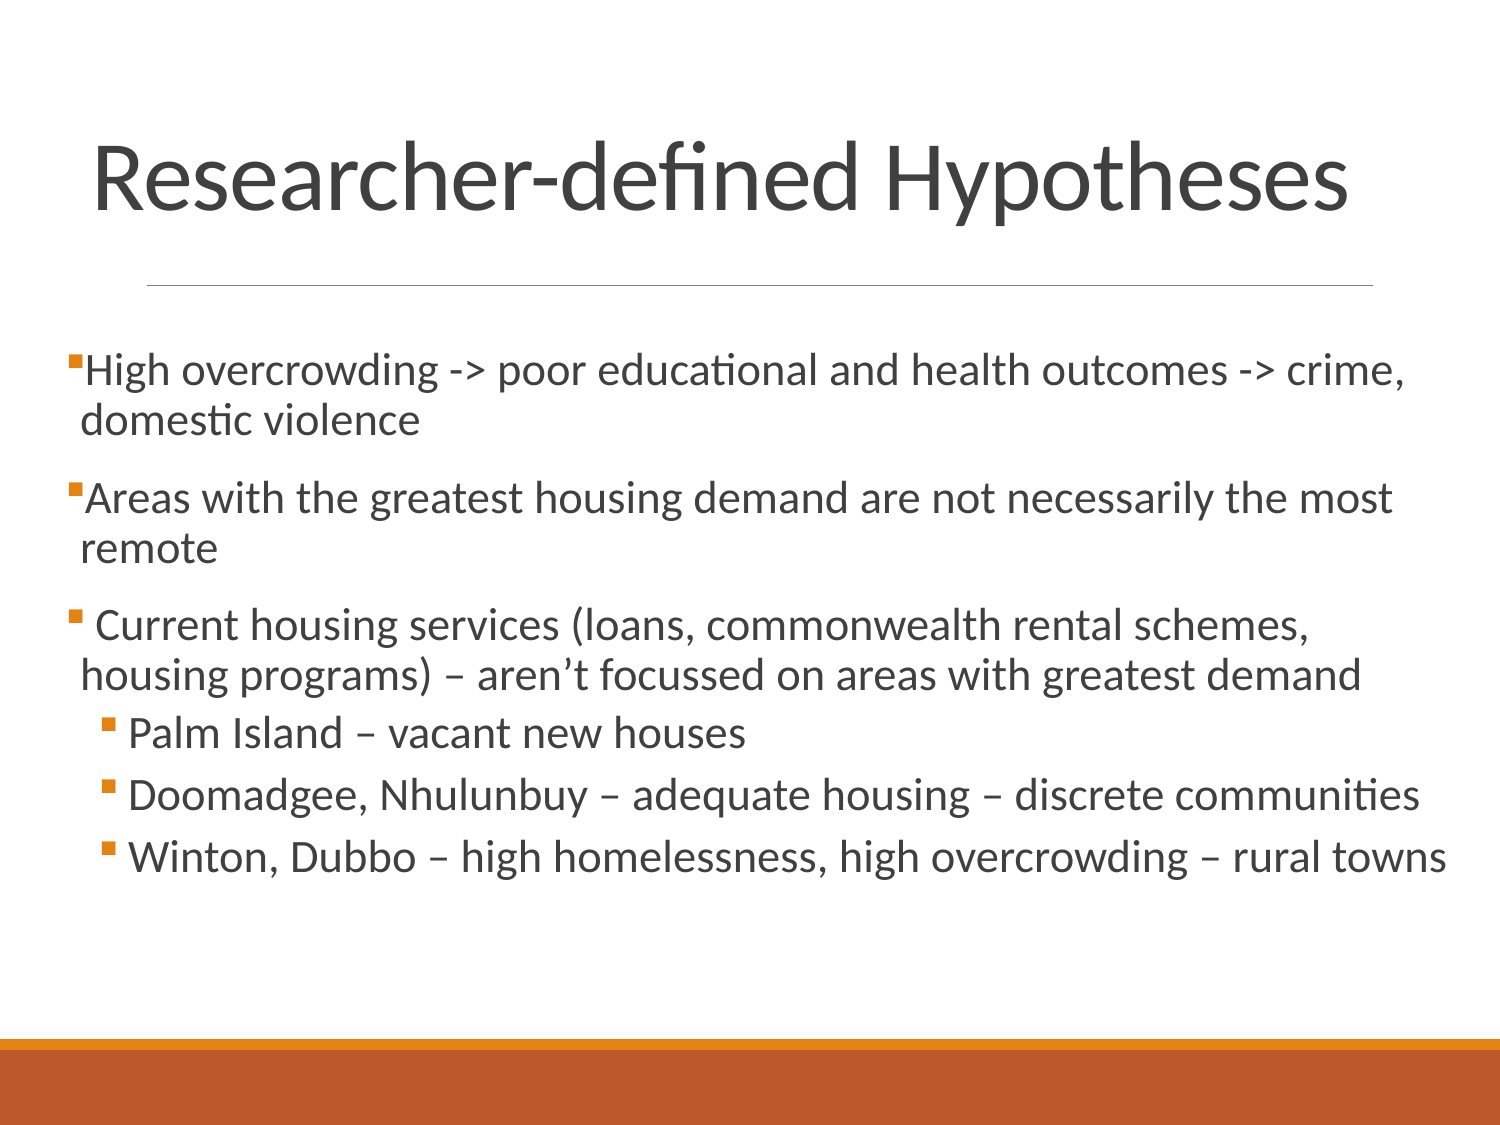

# Researcher-defined Hypotheses
High overcrowding -> poor educational and health outcomes -> crime, domestic violence
Areas with the greatest housing demand are not necessarily the most remote
 Current housing services (loans, commonwealth rental schemes, housing programs) – aren’t focussed on areas with greatest demand
Palm Island – vacant new houses
Doomadgee, Nhulunbuy – adequate housing – discrete communities
Winton, Dubbo – high homelessness, high overcrowding – rural towns